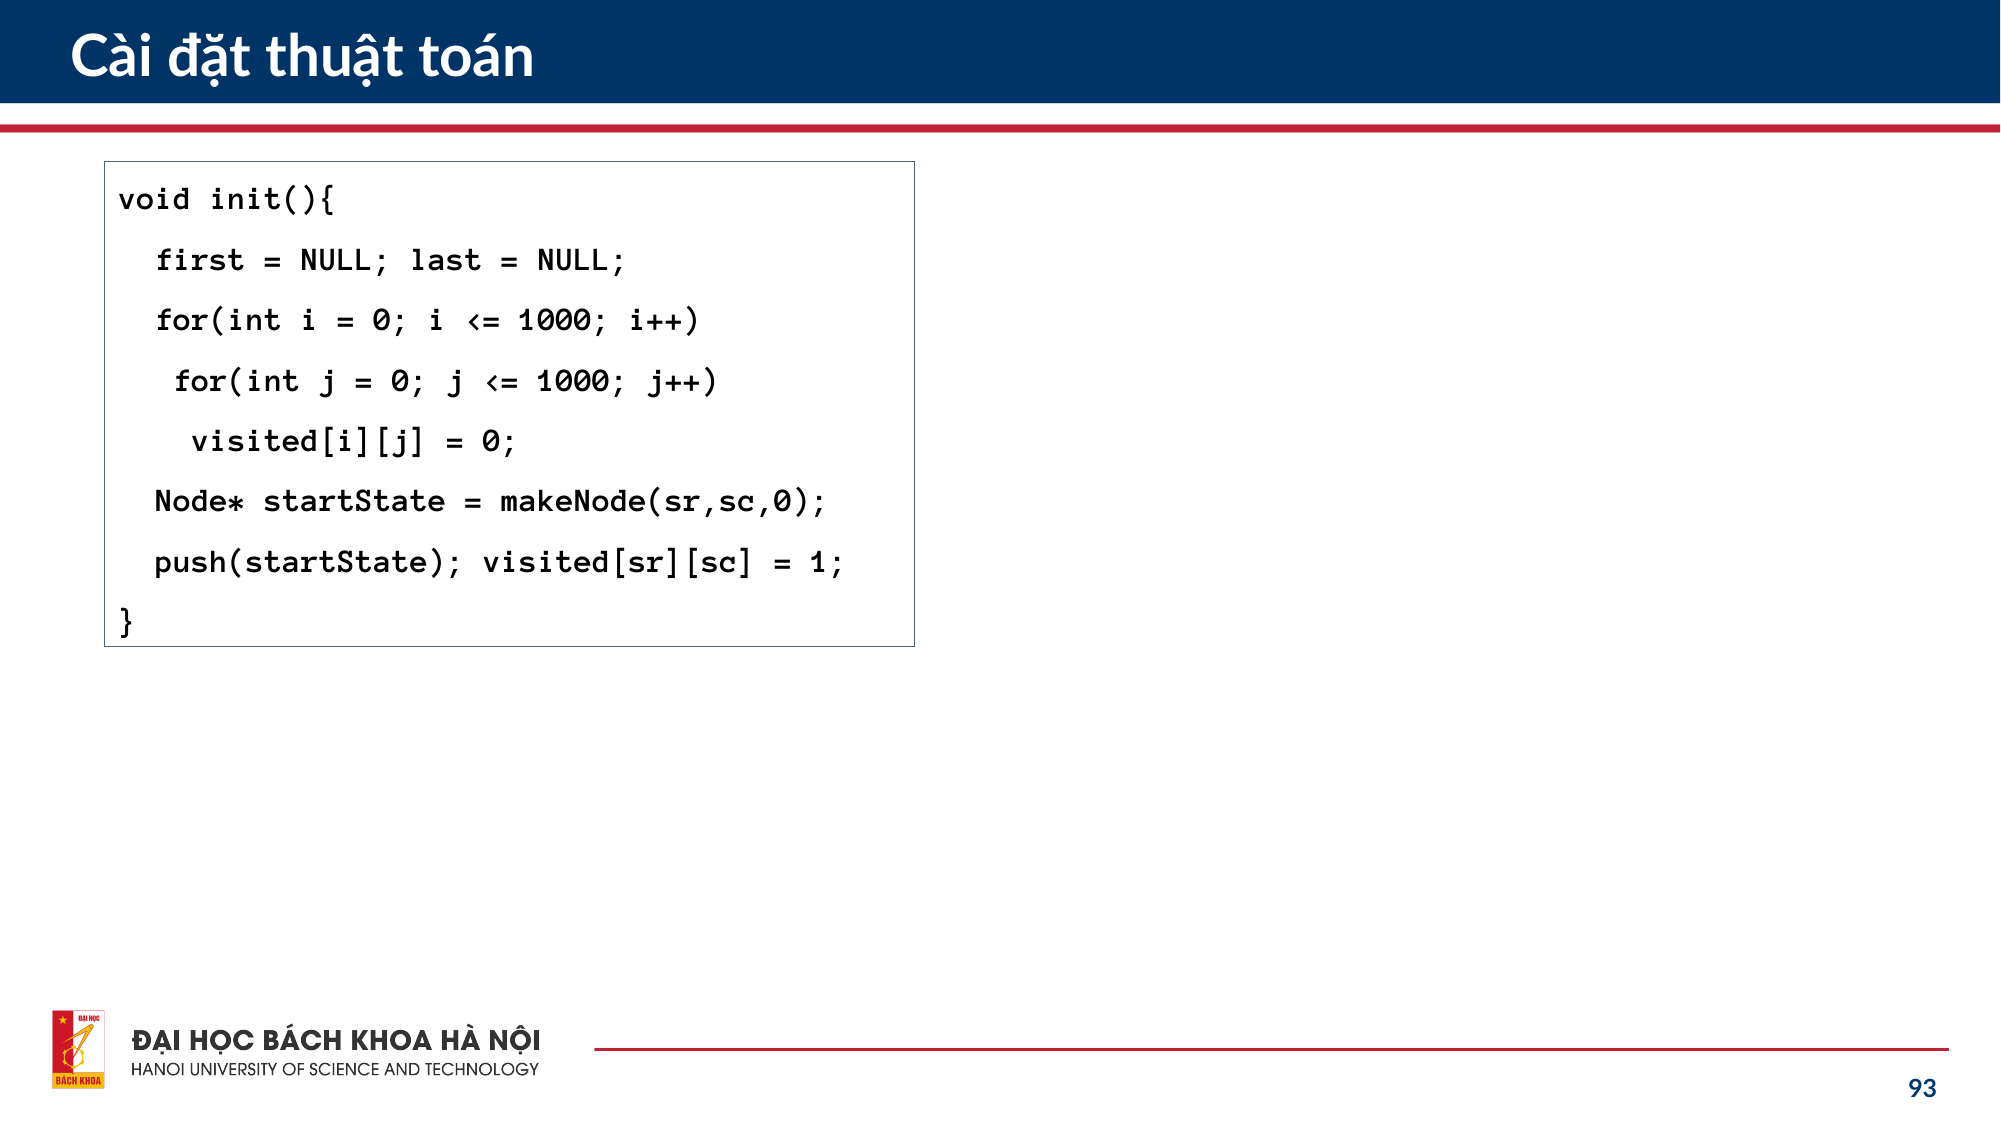

# Cài đặt thuật toán
void init(){
  first = NULL; last = NULL;
  for(int i = 0; i <= 1000; i++)
   for(int j = 0; j <= 1000; j++)
    visited[i][j] = 0;
  Node* startState = makeNode(sr,sc,0);
  push(startState); visited[sr][sc] = 1;
}

93